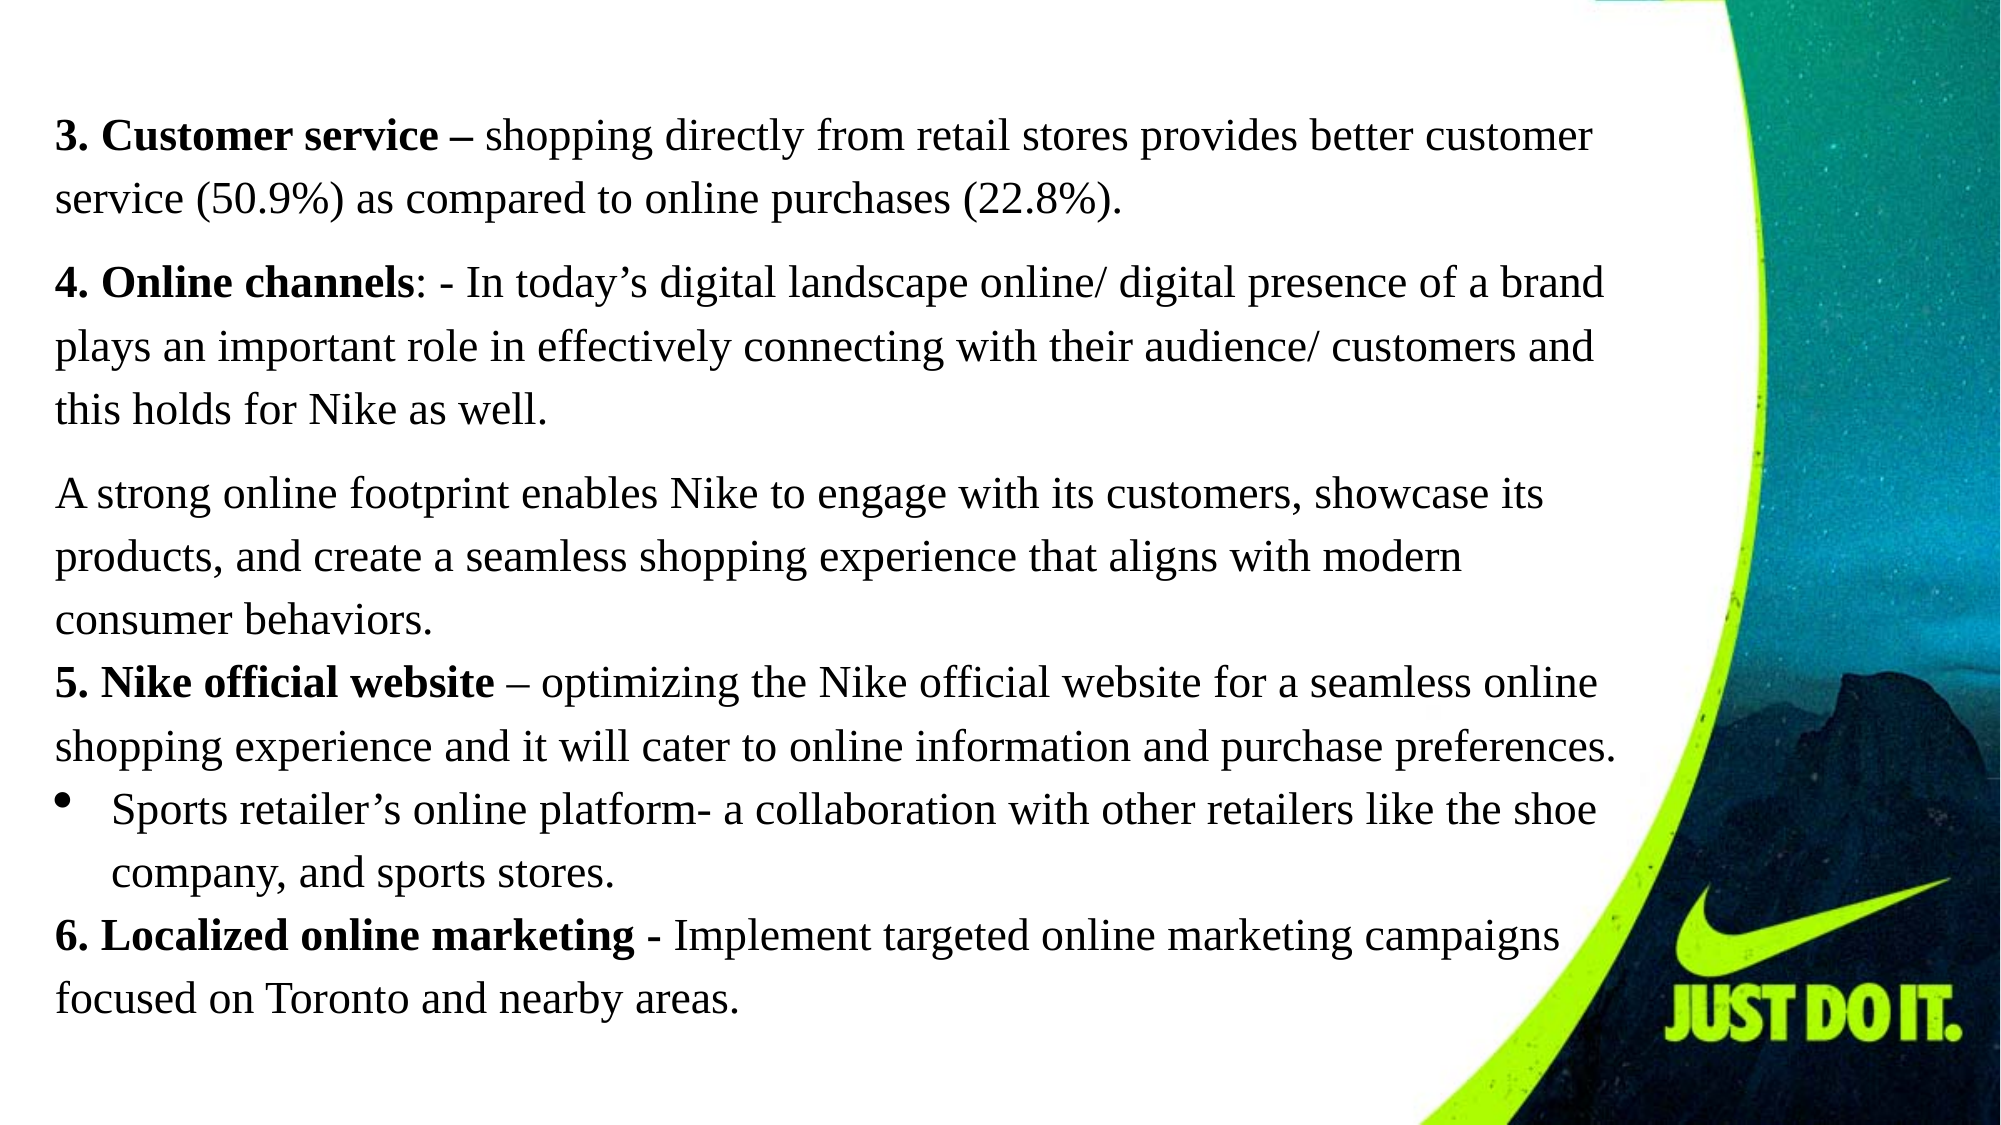

3. Customer service – shopping directly from retail stores provides better customer service (50.9%) as compared to online purchases (22.8%).
4. Online channels: - In today’s digital landscape online/ digital presence of a brand plays an important role in effectively connecting with their audience/ customers and this holds for Nike as well.
A strong online footprint enables Nike to engage with its customers, showcase its products, and create a seamless shopping experience that aligns with modern consumer behaviors.
5. Nike official website – optimizing the Nike official website for a seamless online shopping experience and it will cater to online information and purchase preferences.
Sports retailer’s online platform- a collaboration with other retailers like the shoe company, and sports stores.
6. Localized online marketing - Implement targeted online marketing campaigns focused on Toronto and nearby areas.